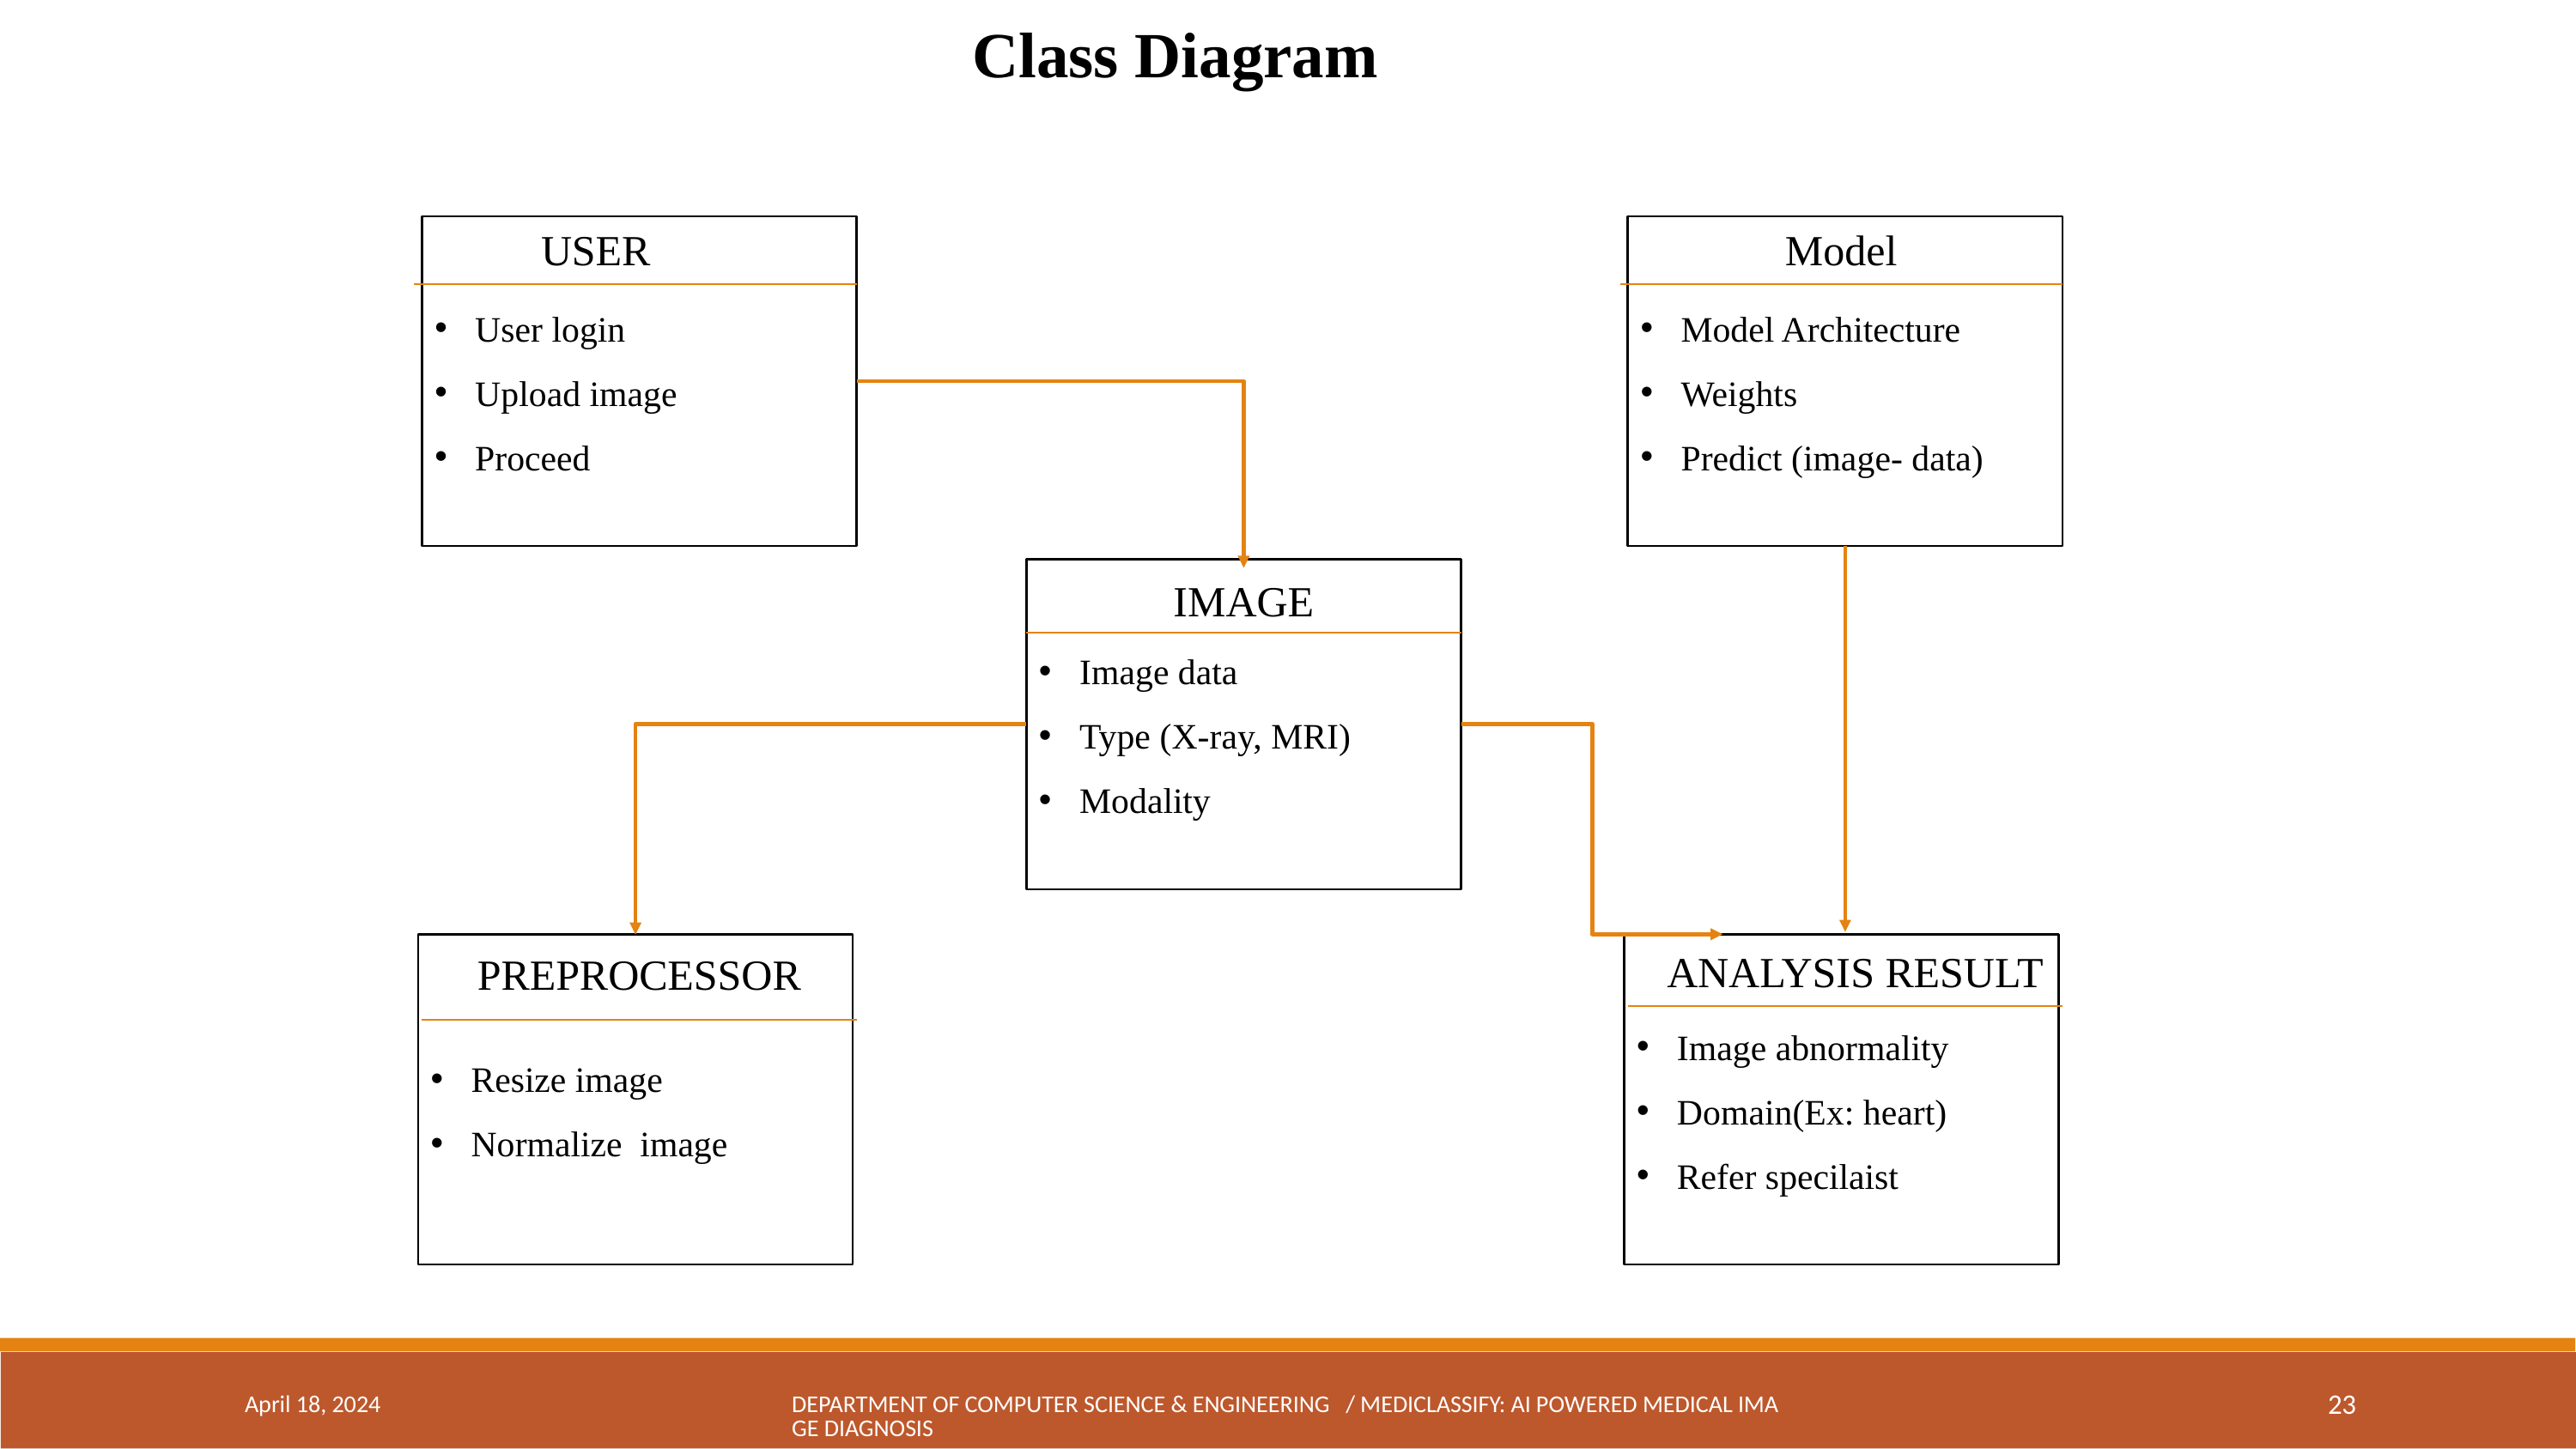

Class Diagram
User login
Upload image
Proceed
USER
Model Architecture
Weights
Predict (image- data)
Model
Image data
Type (X-ray, MRI)
Modality
IMAGE
Resize image
Normalize  image
Image abnormality
Domain(Ex: heart)
Refer specilaist
ANALYSIS RESULT
PREPROCESSOR
April 18, 2024
DEPARTMENT OF COMPUTER SCIENCE & ENGINEERING   / MEDICLASSIFY: AI POWERED MEDICAL IMAGE DIAGNOSIS
23